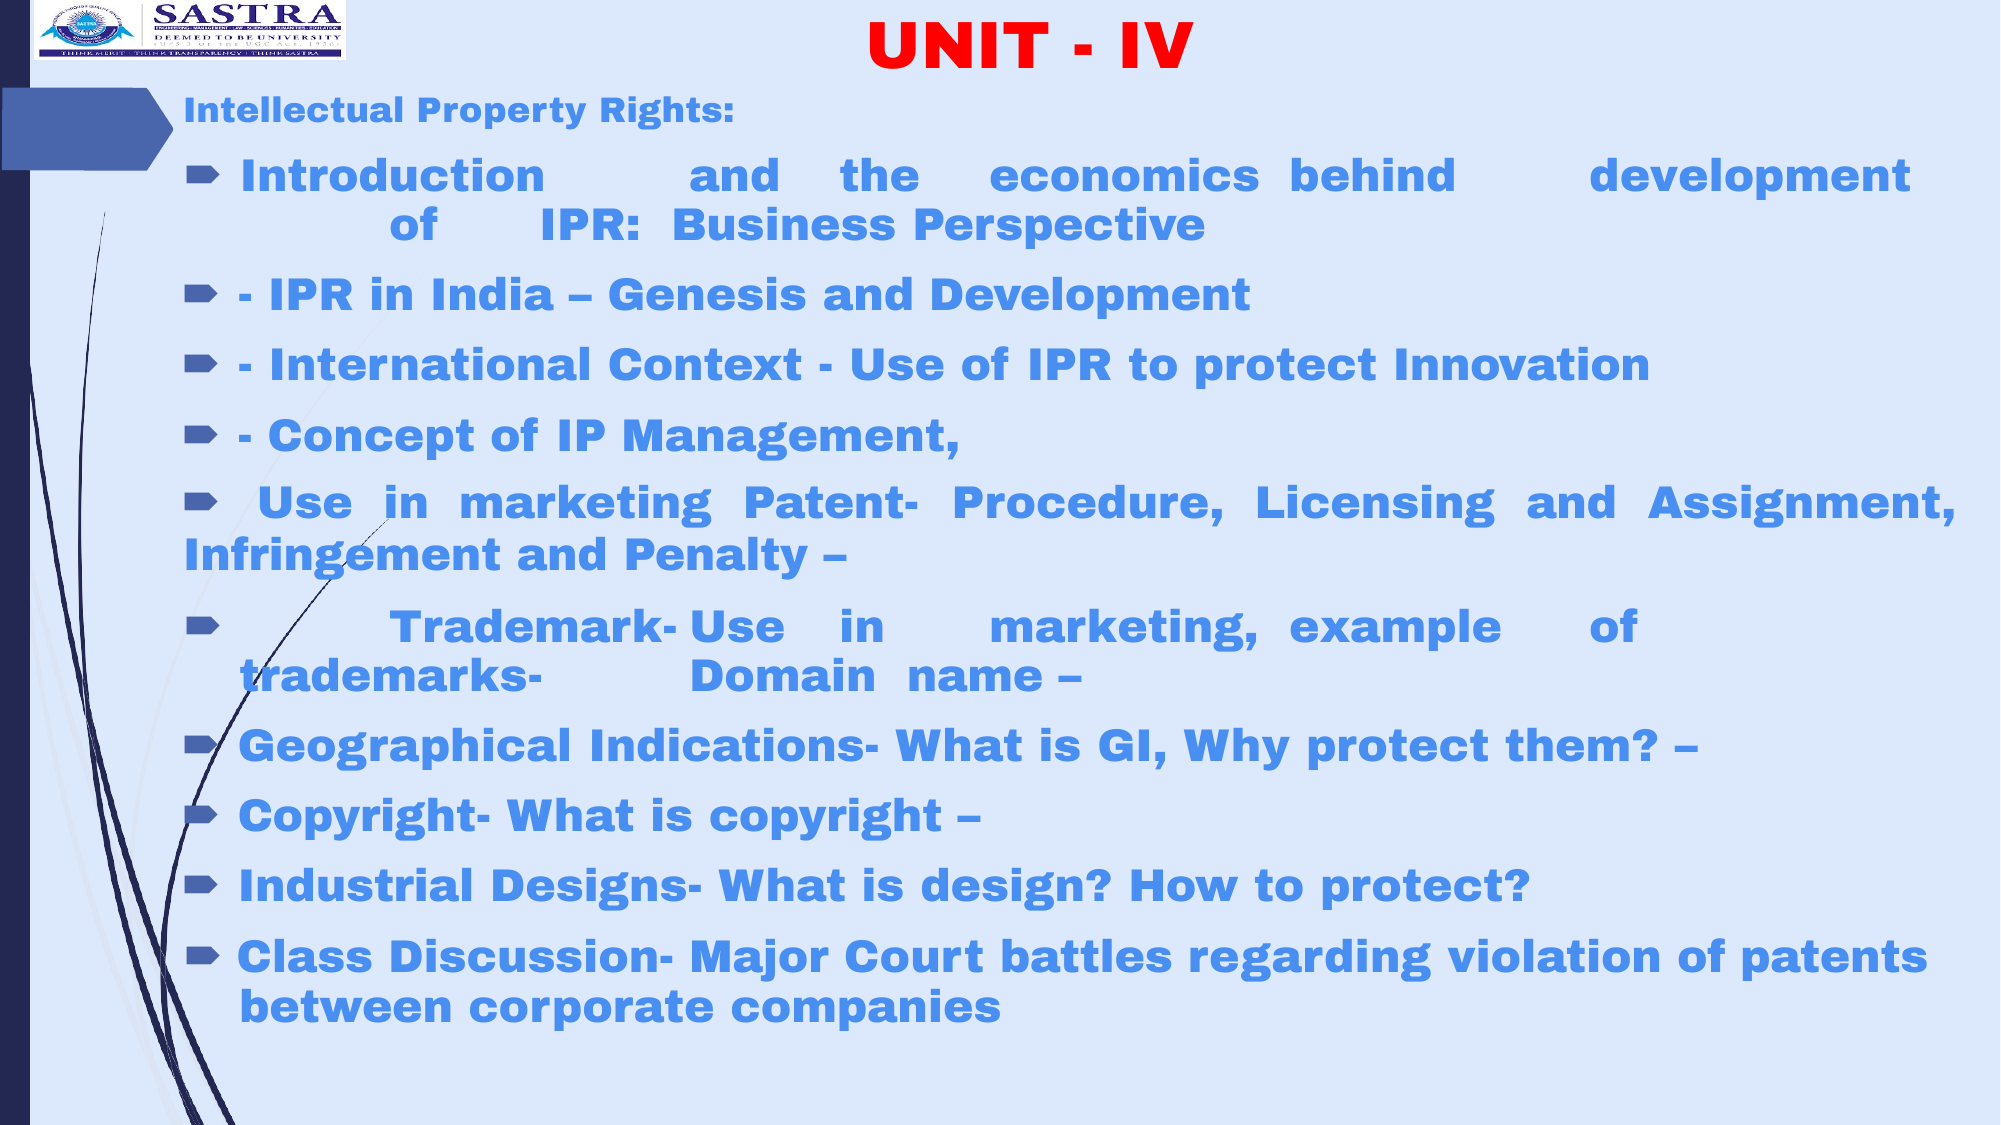

# UNIT - IV
Intellectual Property Rights:
🠶 Introduction	and	the	economics	behind	development	of	IPR:  Business Perspective
🠶 - IPR in India – Genesis and Development
🠶 - International Context - Use of IPR to protect Innovation
🠶 - Concept of IP Management,
🠶	Use	in	marketing	Patent-	Procedure,	Licensing	and	Assignment,
Infringement and Penalty –
🠶		Trademark-	Use	in	marketing,	example	of	trademarks-	Domain  name –
🠶 Geographical Indications- What is GI, Why protect them? –
🠶 Copyright- What is copyright –
🠶 Industrial Designs- What is design? How to protect?
🠶 Class Discussion- Major Court battles regarding violation of patents  between corporate companies